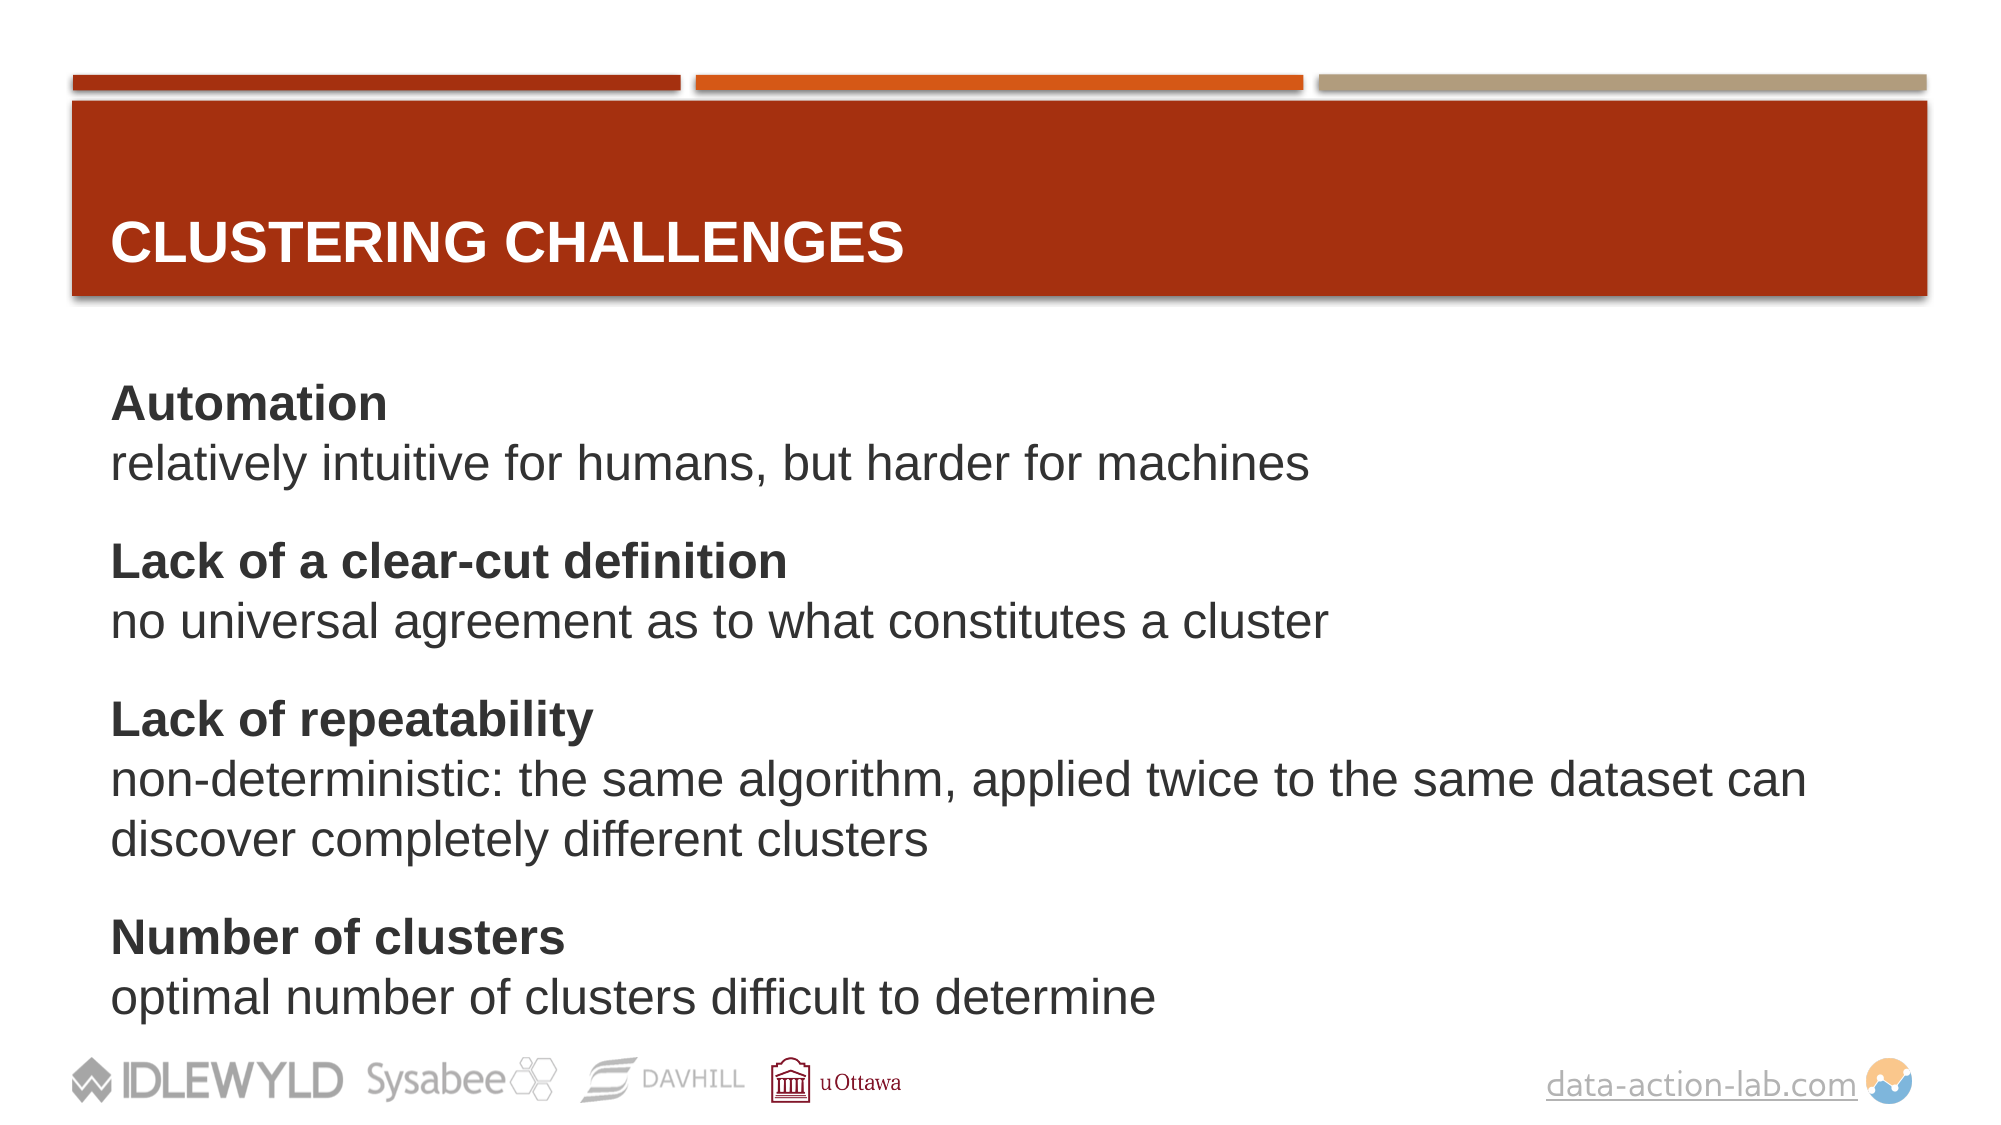

# Clustering Challenges
Automation
relatively intuitive for humans, but harder for machines

Lack of a clear-cut definition
no universal agreement as to what constitutes a cluster

Lack of repeatability
non-deterministic: the same algorithm, applied twice to the same dataset can discover completely different clusters

Number of clusters
optimal number of clusters difficult to determine